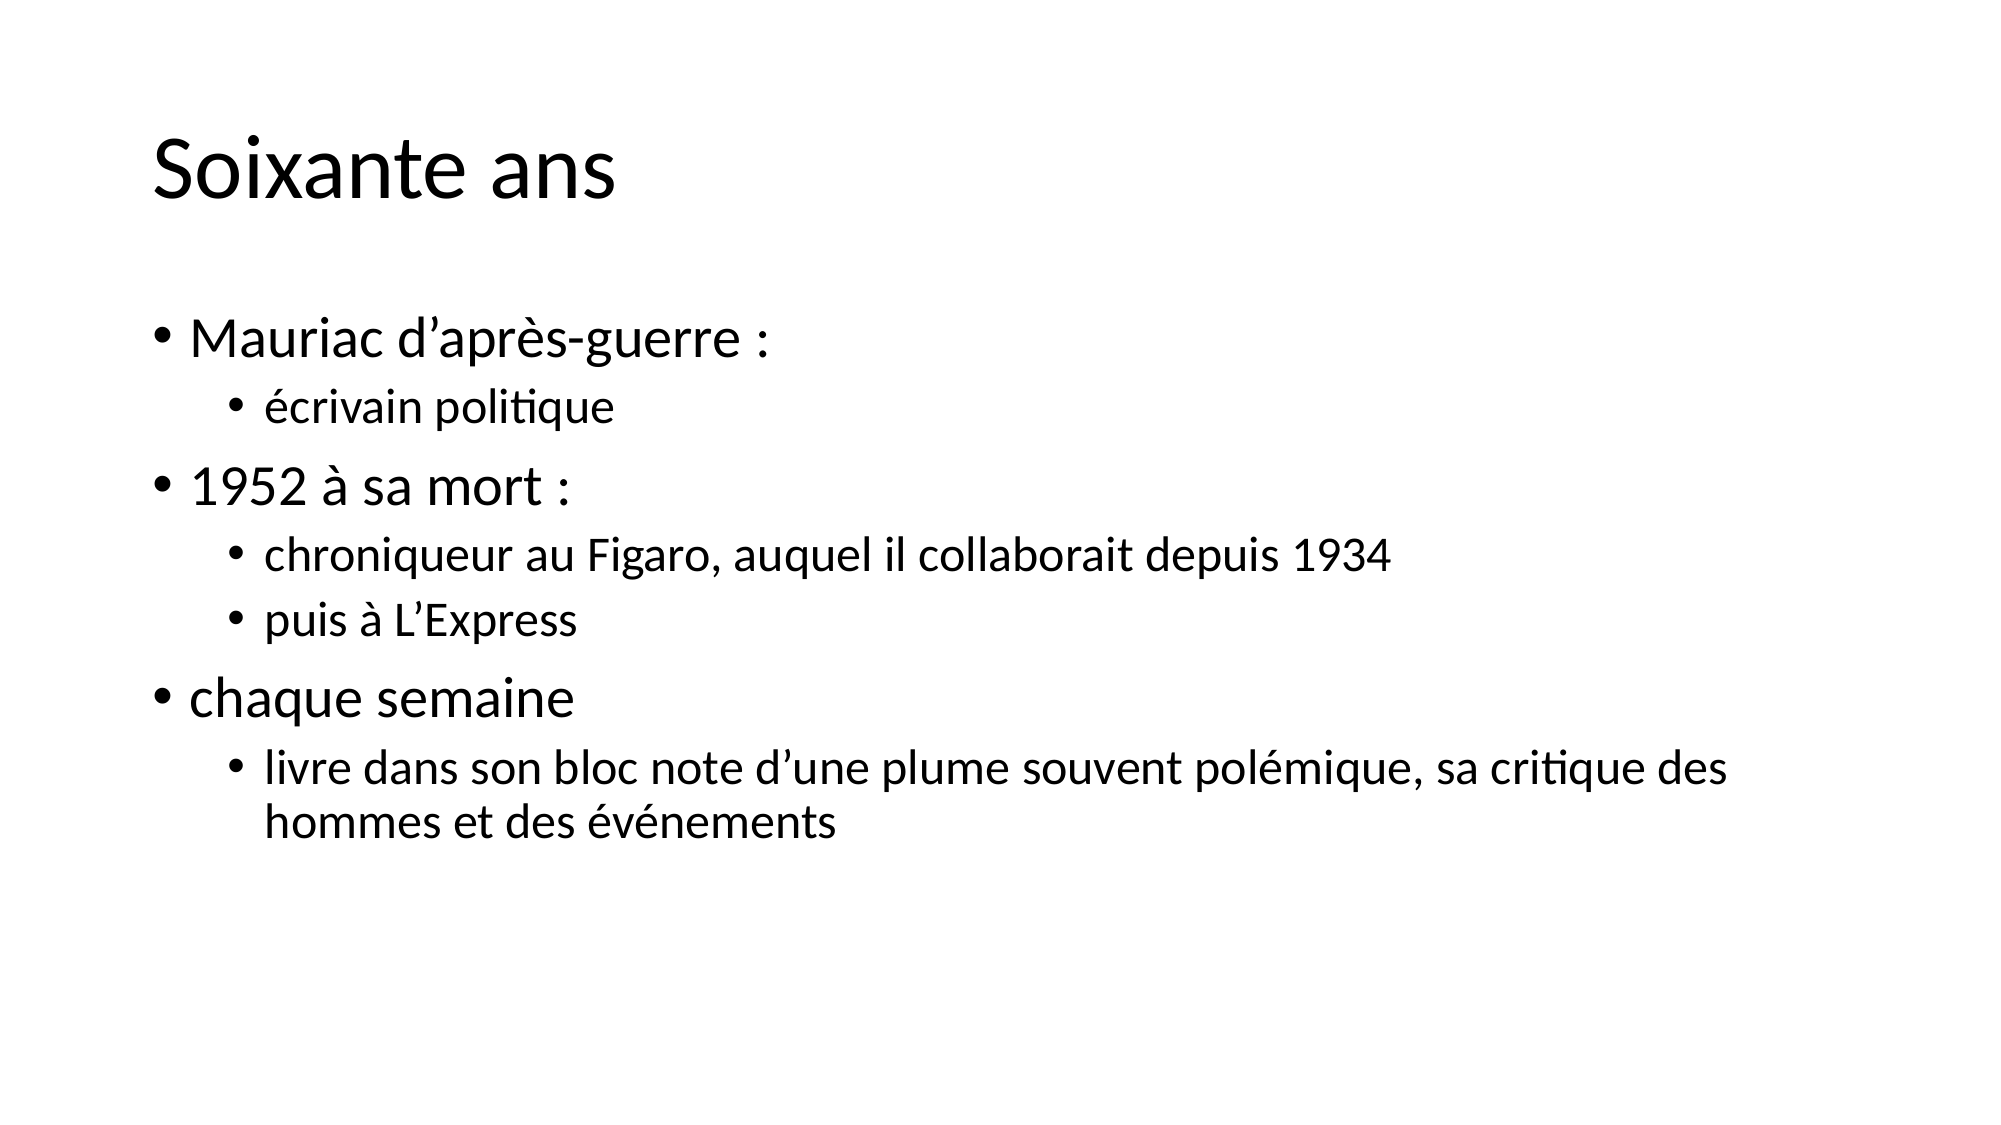

# Soixante ans
Mauriac d’après-guerre :
écrivain politique
1952 à sa mort :
chroniqueur au Figaro, auquel il collaborait depuis 1934
puis à L’Express
chaque semaine
livre dans son bloc note d’une plume souvent polémique, sa critique des hommes et des événements